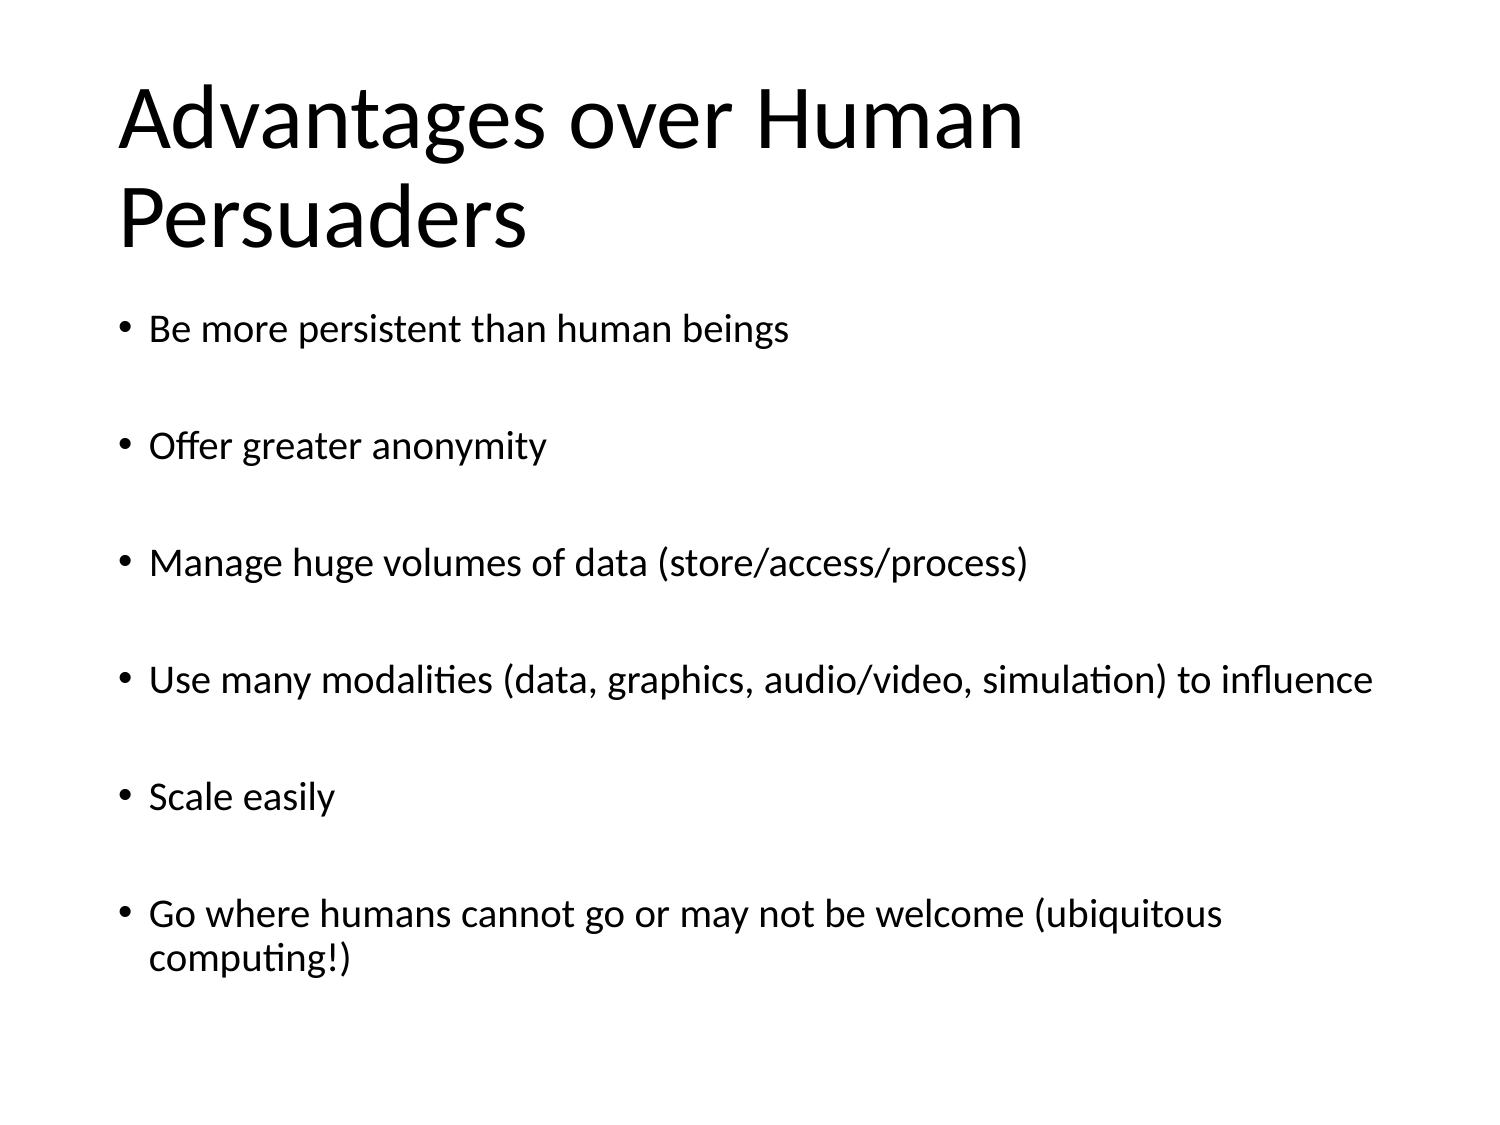

# Advantages over Human Persuaders
Be more persistent than human beings

Offer greater anonymity

Manage huge volumes of data (store/access/process)

Use many modalities (data, graphics, audio/video, simulation) to influence

Scale easily

Go where humans cannot go or may not be welcome (ubiquitous computing!)